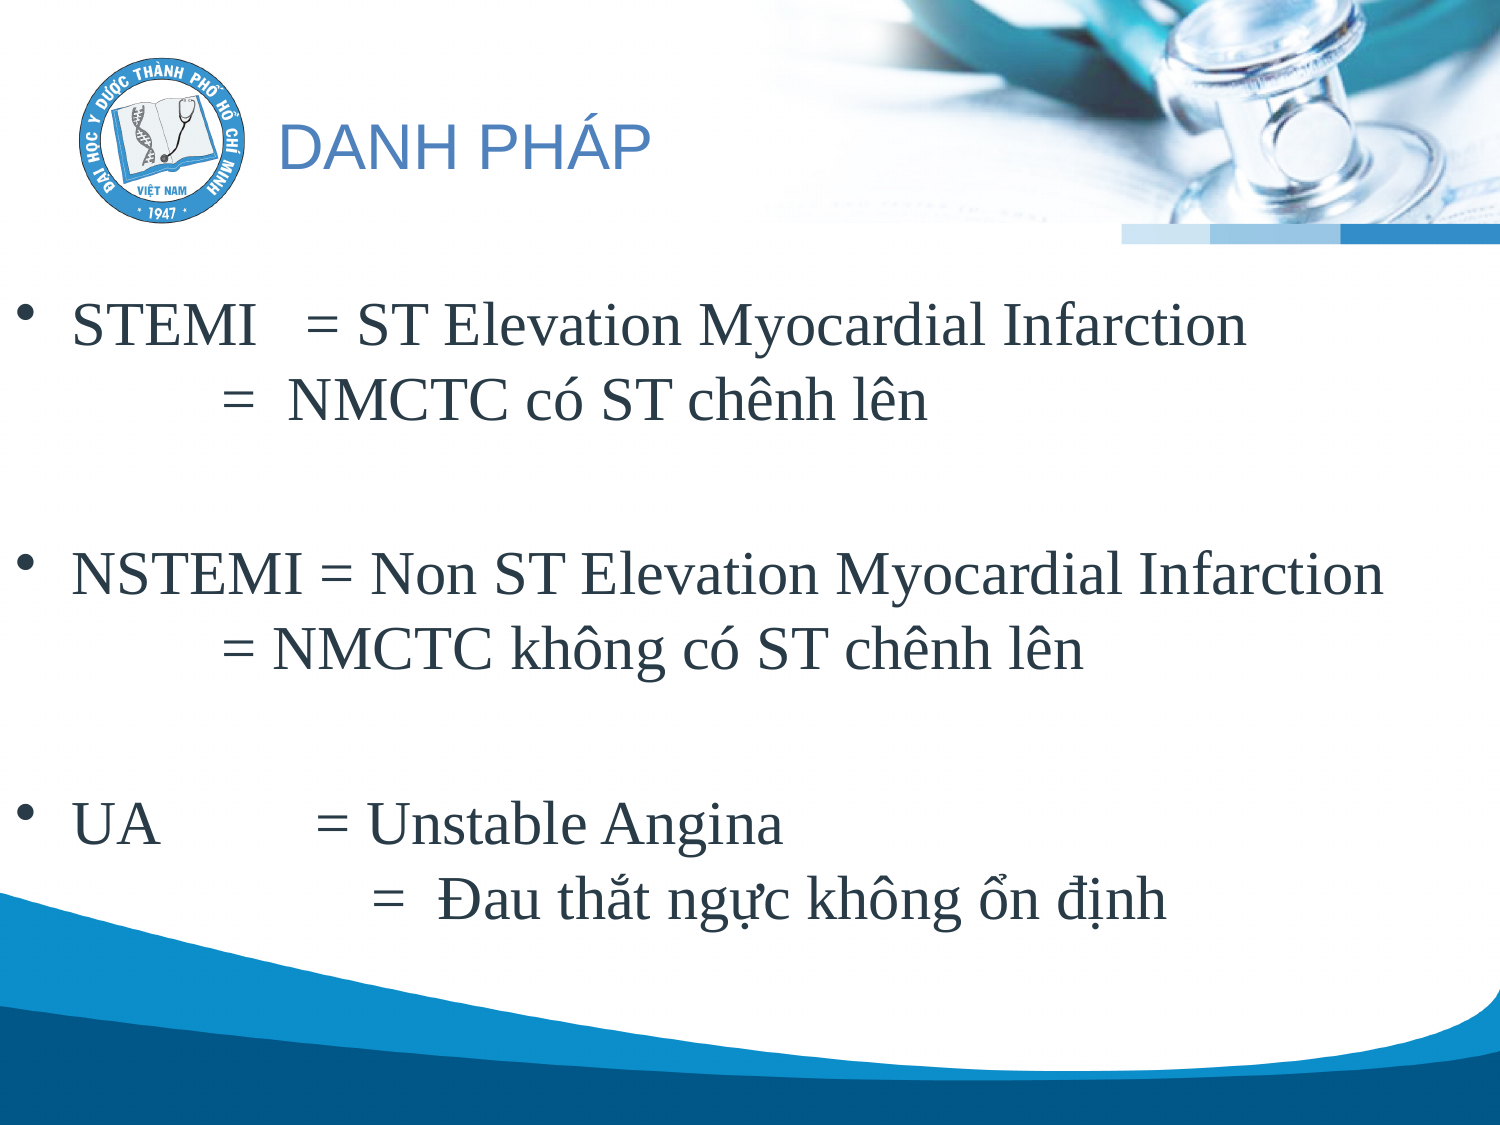

# DANH PHÁP
STEMI   = ST Elevation Myocardial Infarction 			=  NMCTC có ST chênh lên

NSTEMI = Non ST Elevation Myocardial Infarction 		= NMCTC không có ST chênh lên

UA          = Unstable Angina                                			=  Đau thắt ngực không ổn định